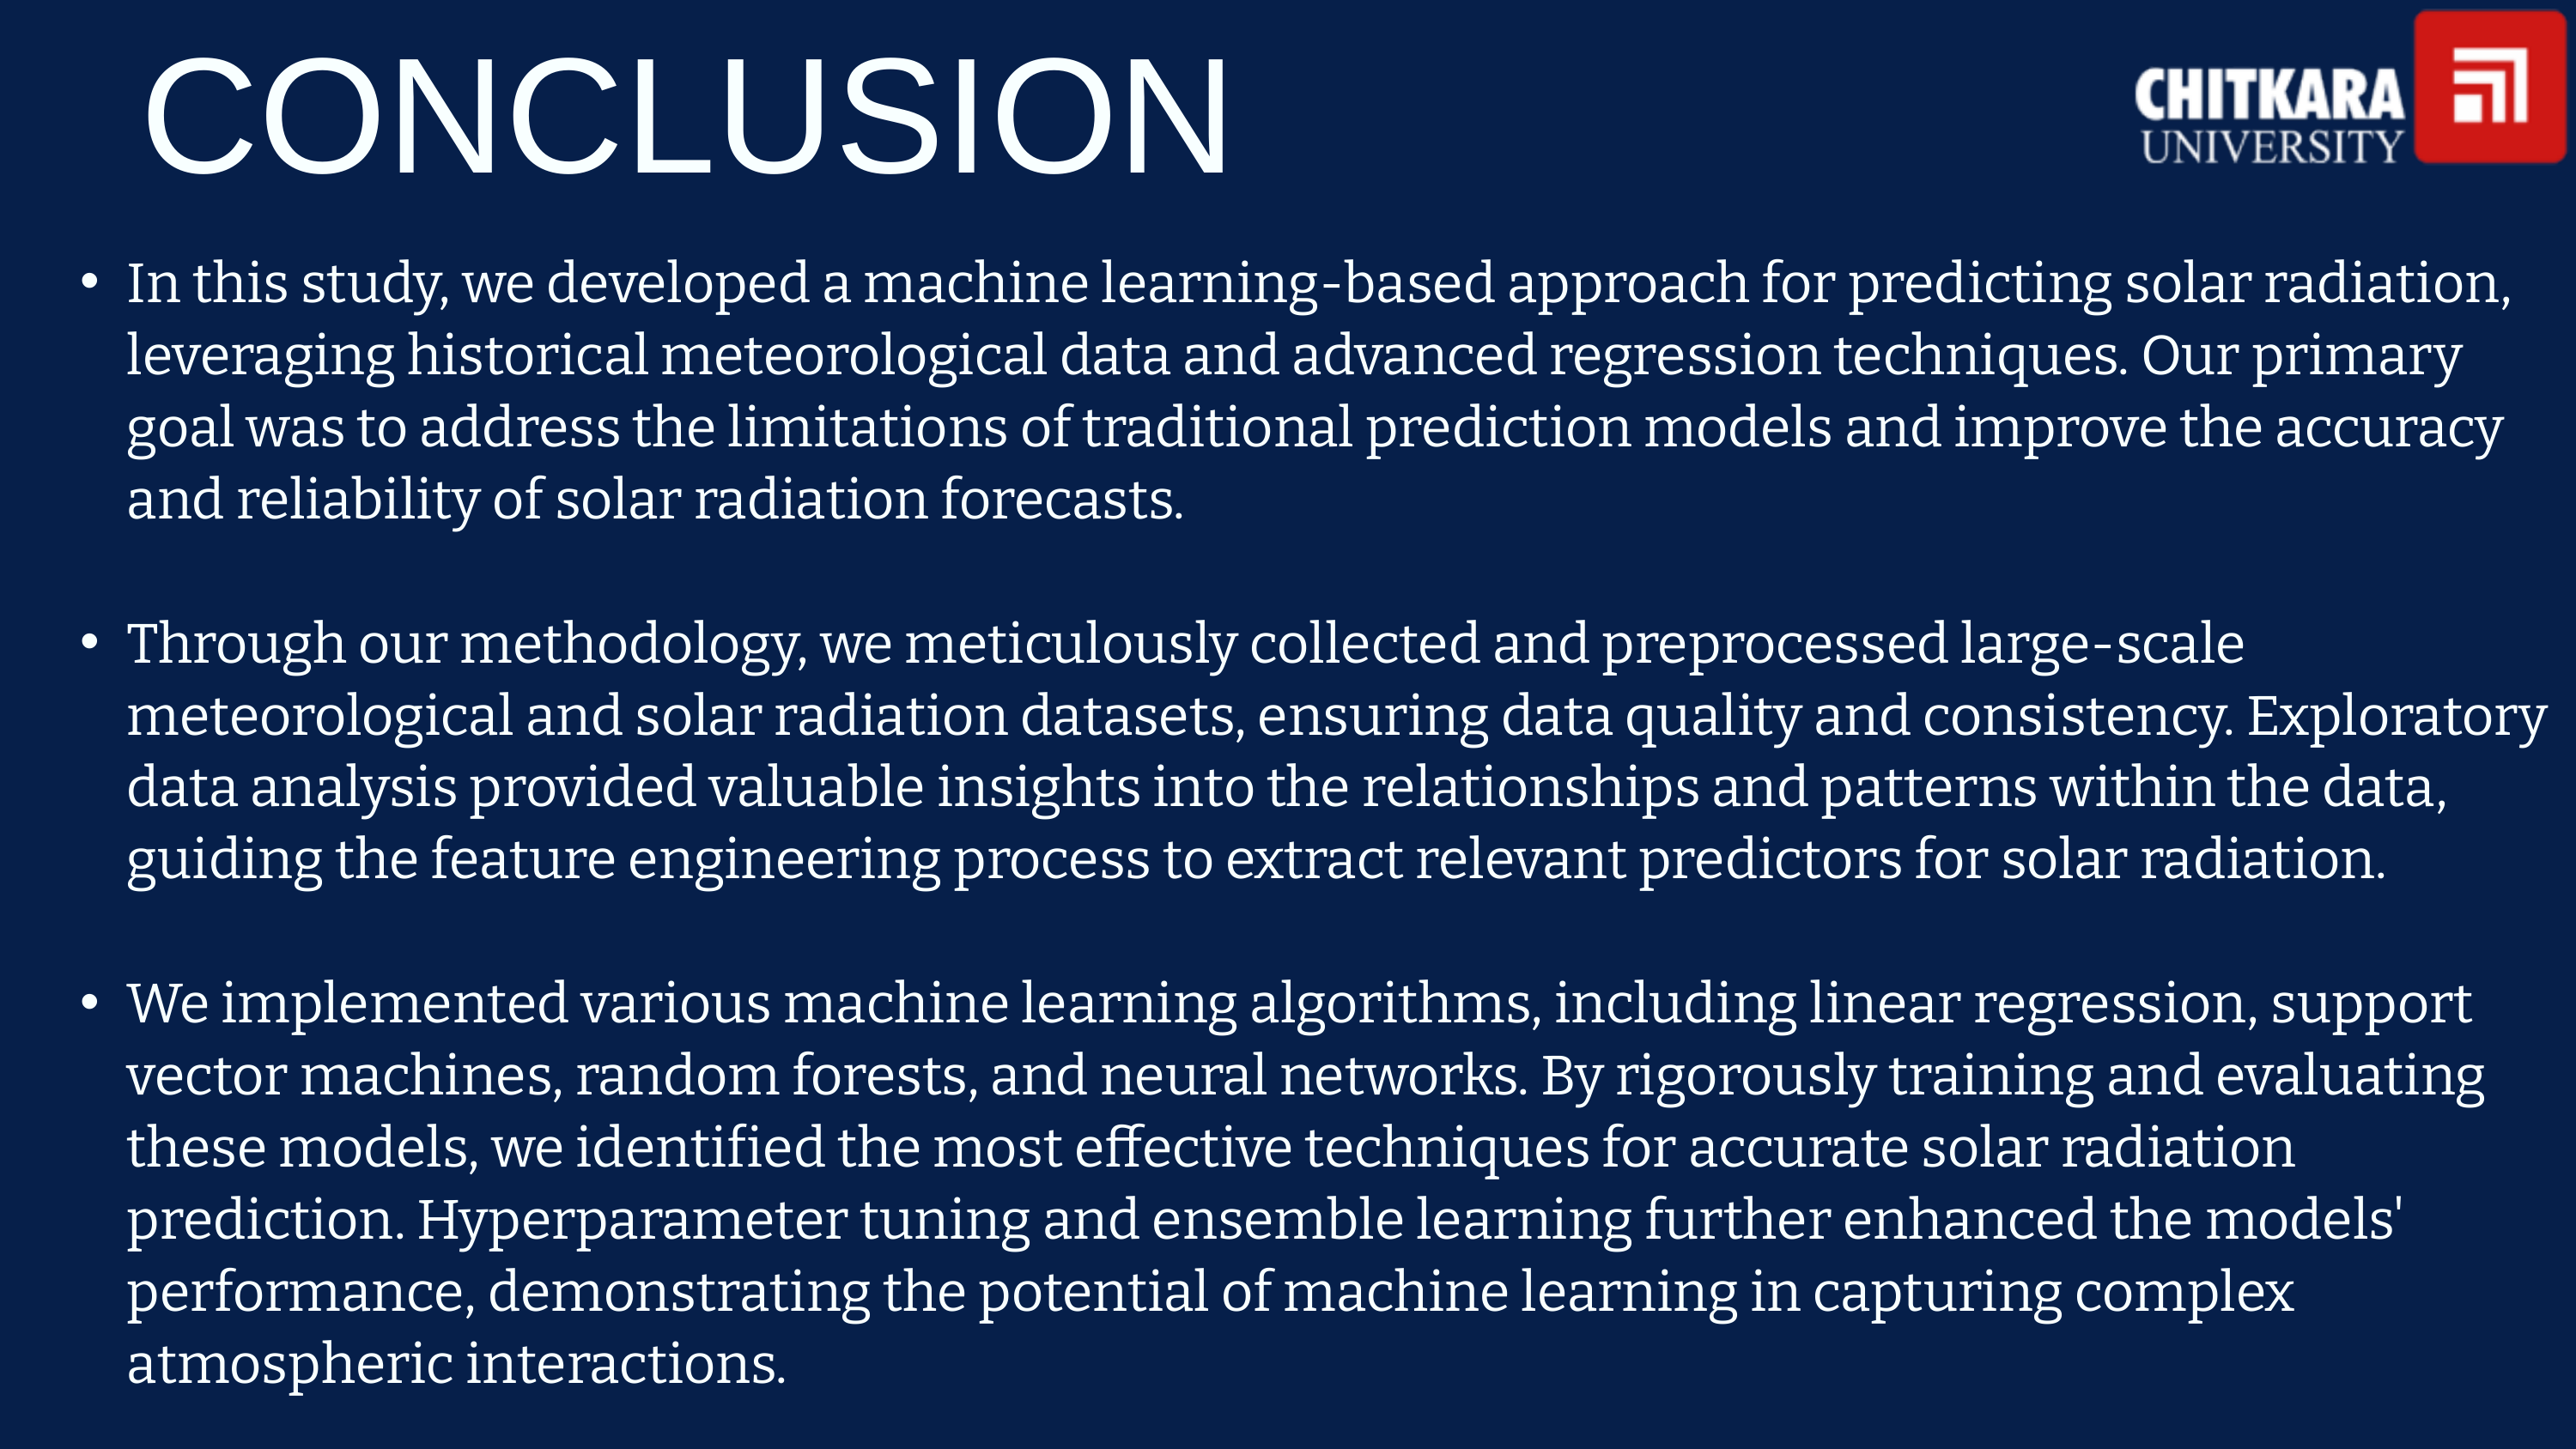

CONCLUSION
In this study, we developed a machine learning-based approach for predicting solar radiation, leveraging historical meteorological data and advanced regression techniques. Our primary goal was to address the limitations of traditional prediction models and improve the accuracy and reliability of solar radiation forecasts.

Through our methodology, we meticulously collected and preprocessed large-scale meteorological and solar radiation datasets, ensuring data quality and consistency. Exploratory data analysis provided valuable insights into the relationships and patterns within the data, guiding the feature engineering process to extract relevant predictors for solar radiation.

We implemented various machine learning algorithms, including linear regression, support vector machines, random forests, and neural networks. By rigorously training and evaluating these models, we identified the most effective techniques for accurate solar radiation prediction. Hyperparameter tuning and ensemble learning further enhanced the models' performance, demonstrating the potential of machine learning in capturing complex atmospheric interactions.